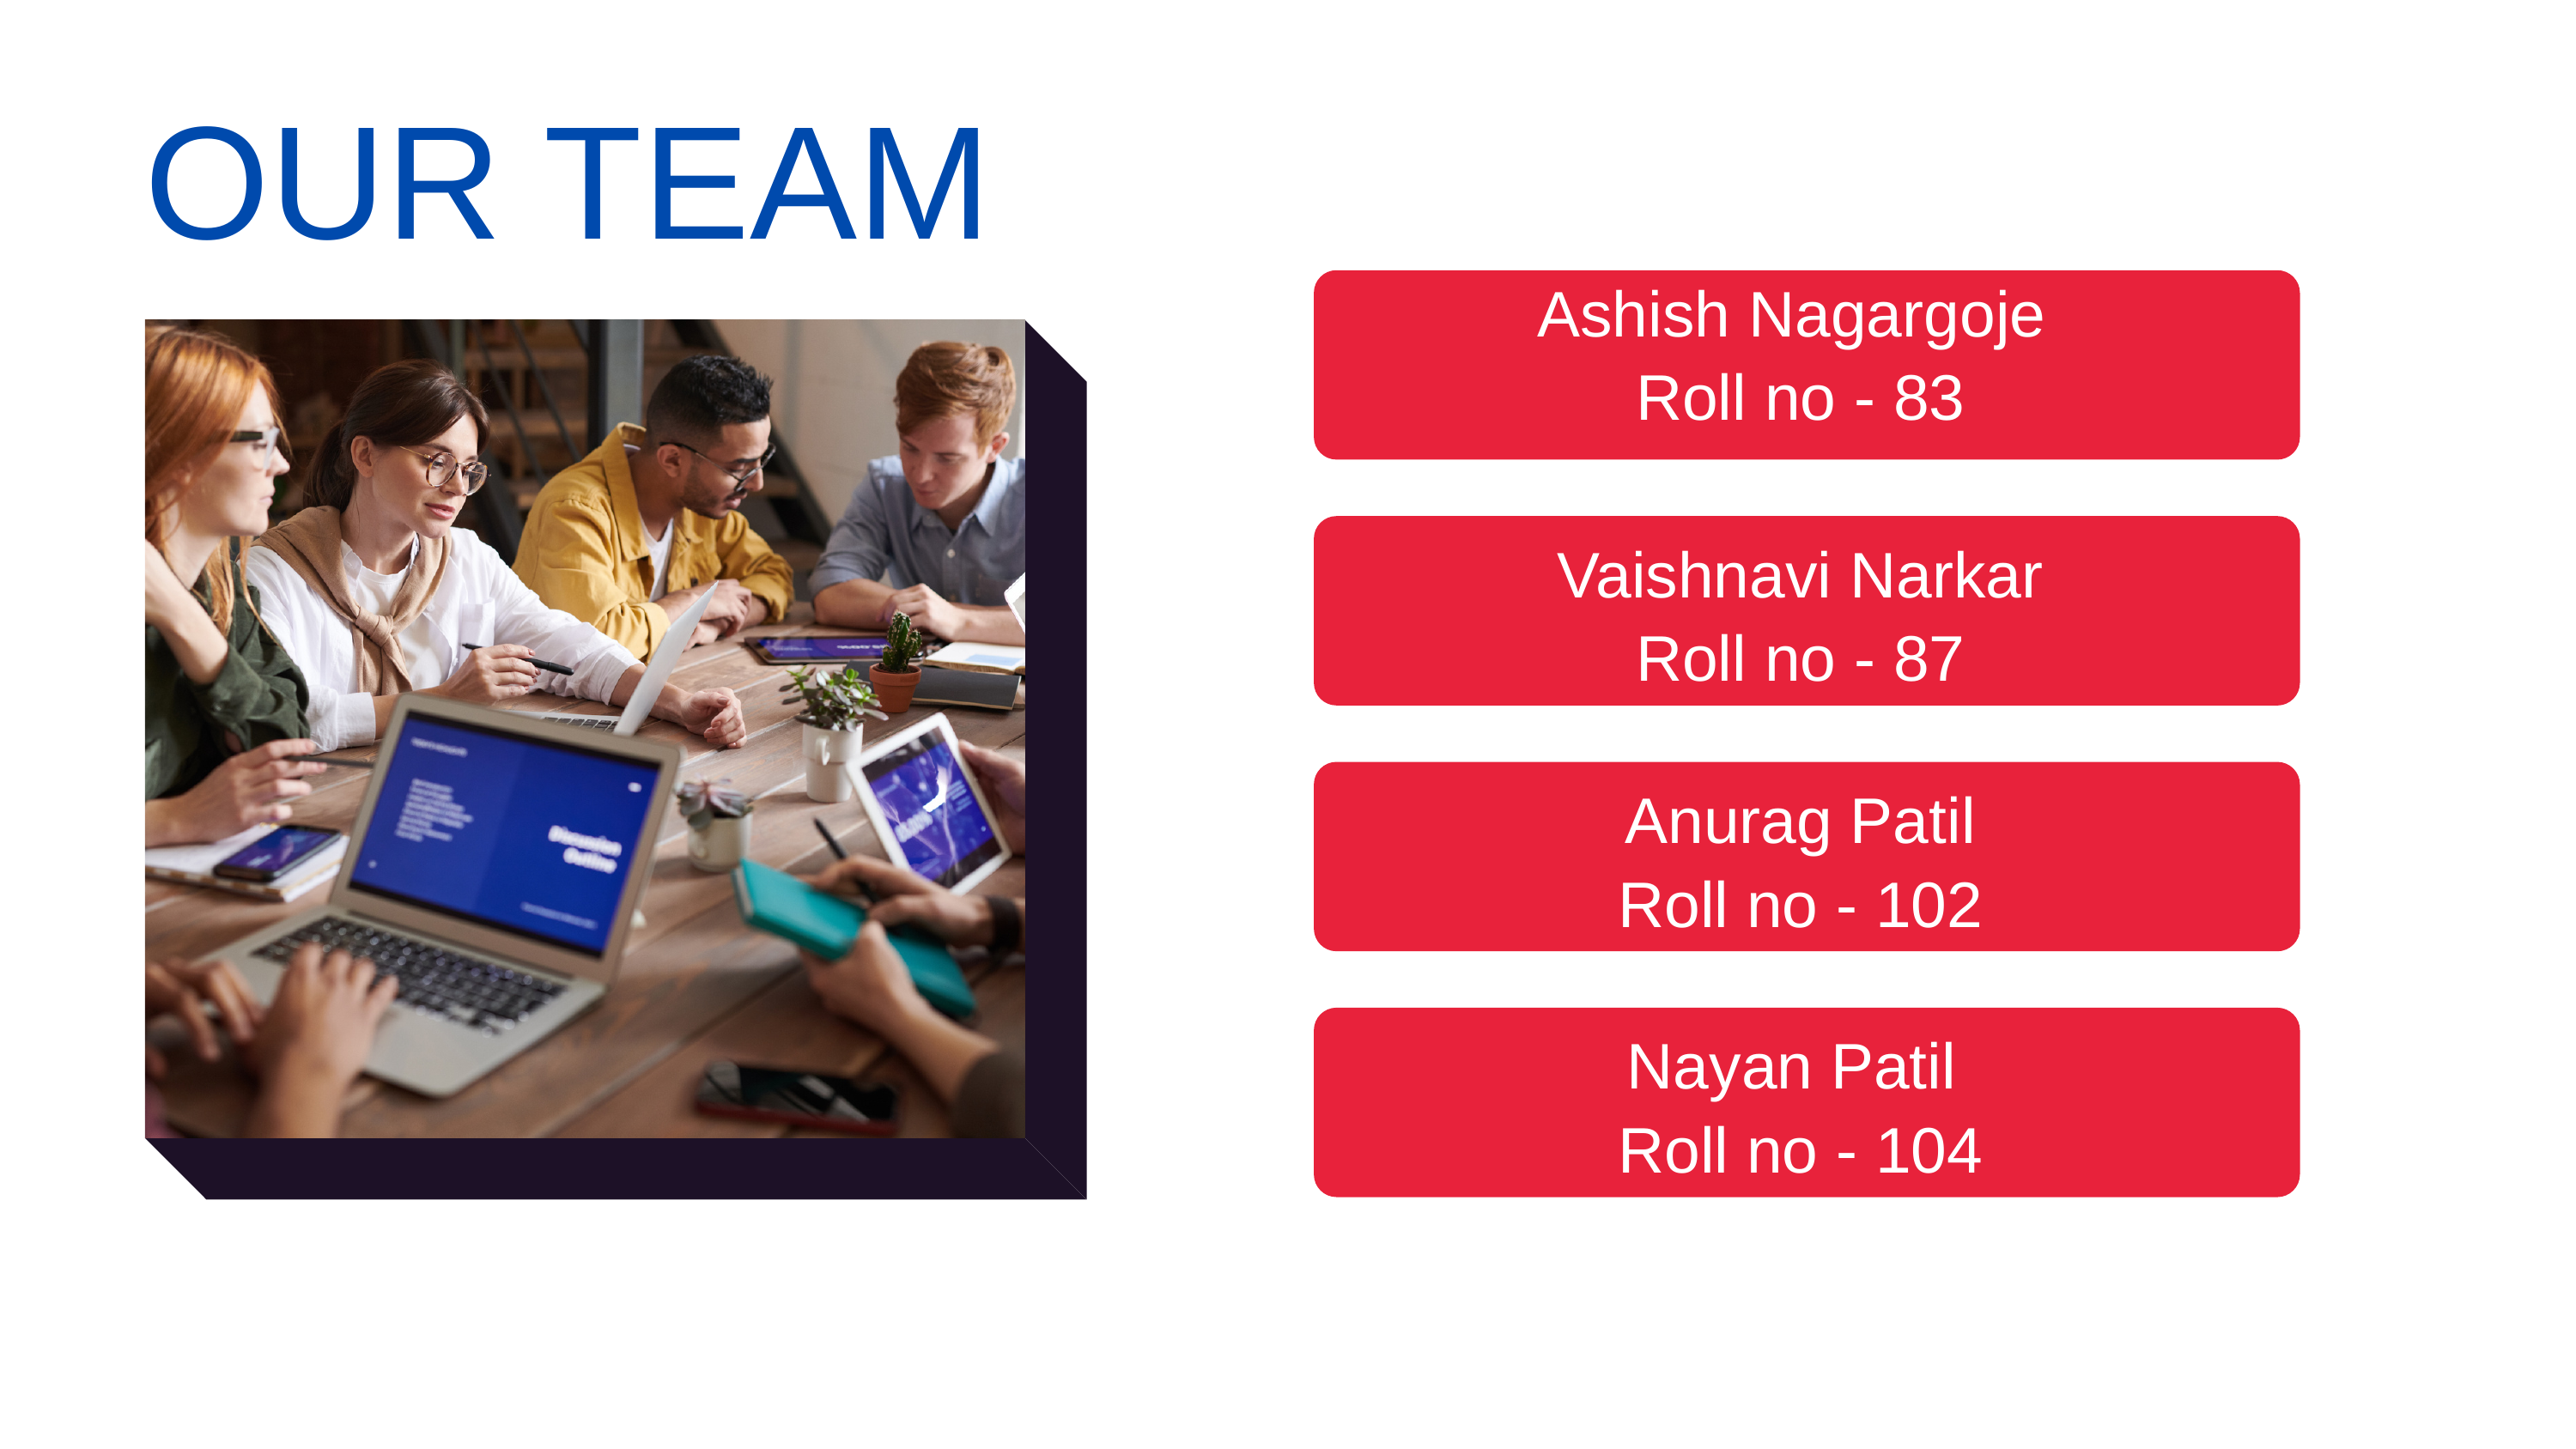

OUR TEAM
Ashish Nagargoje
Roll no - 83

Vaishnavi Narkar
Roll no - 87

Anurag Patil
Roll no - 102

Nayan Patil
Roll no - 104